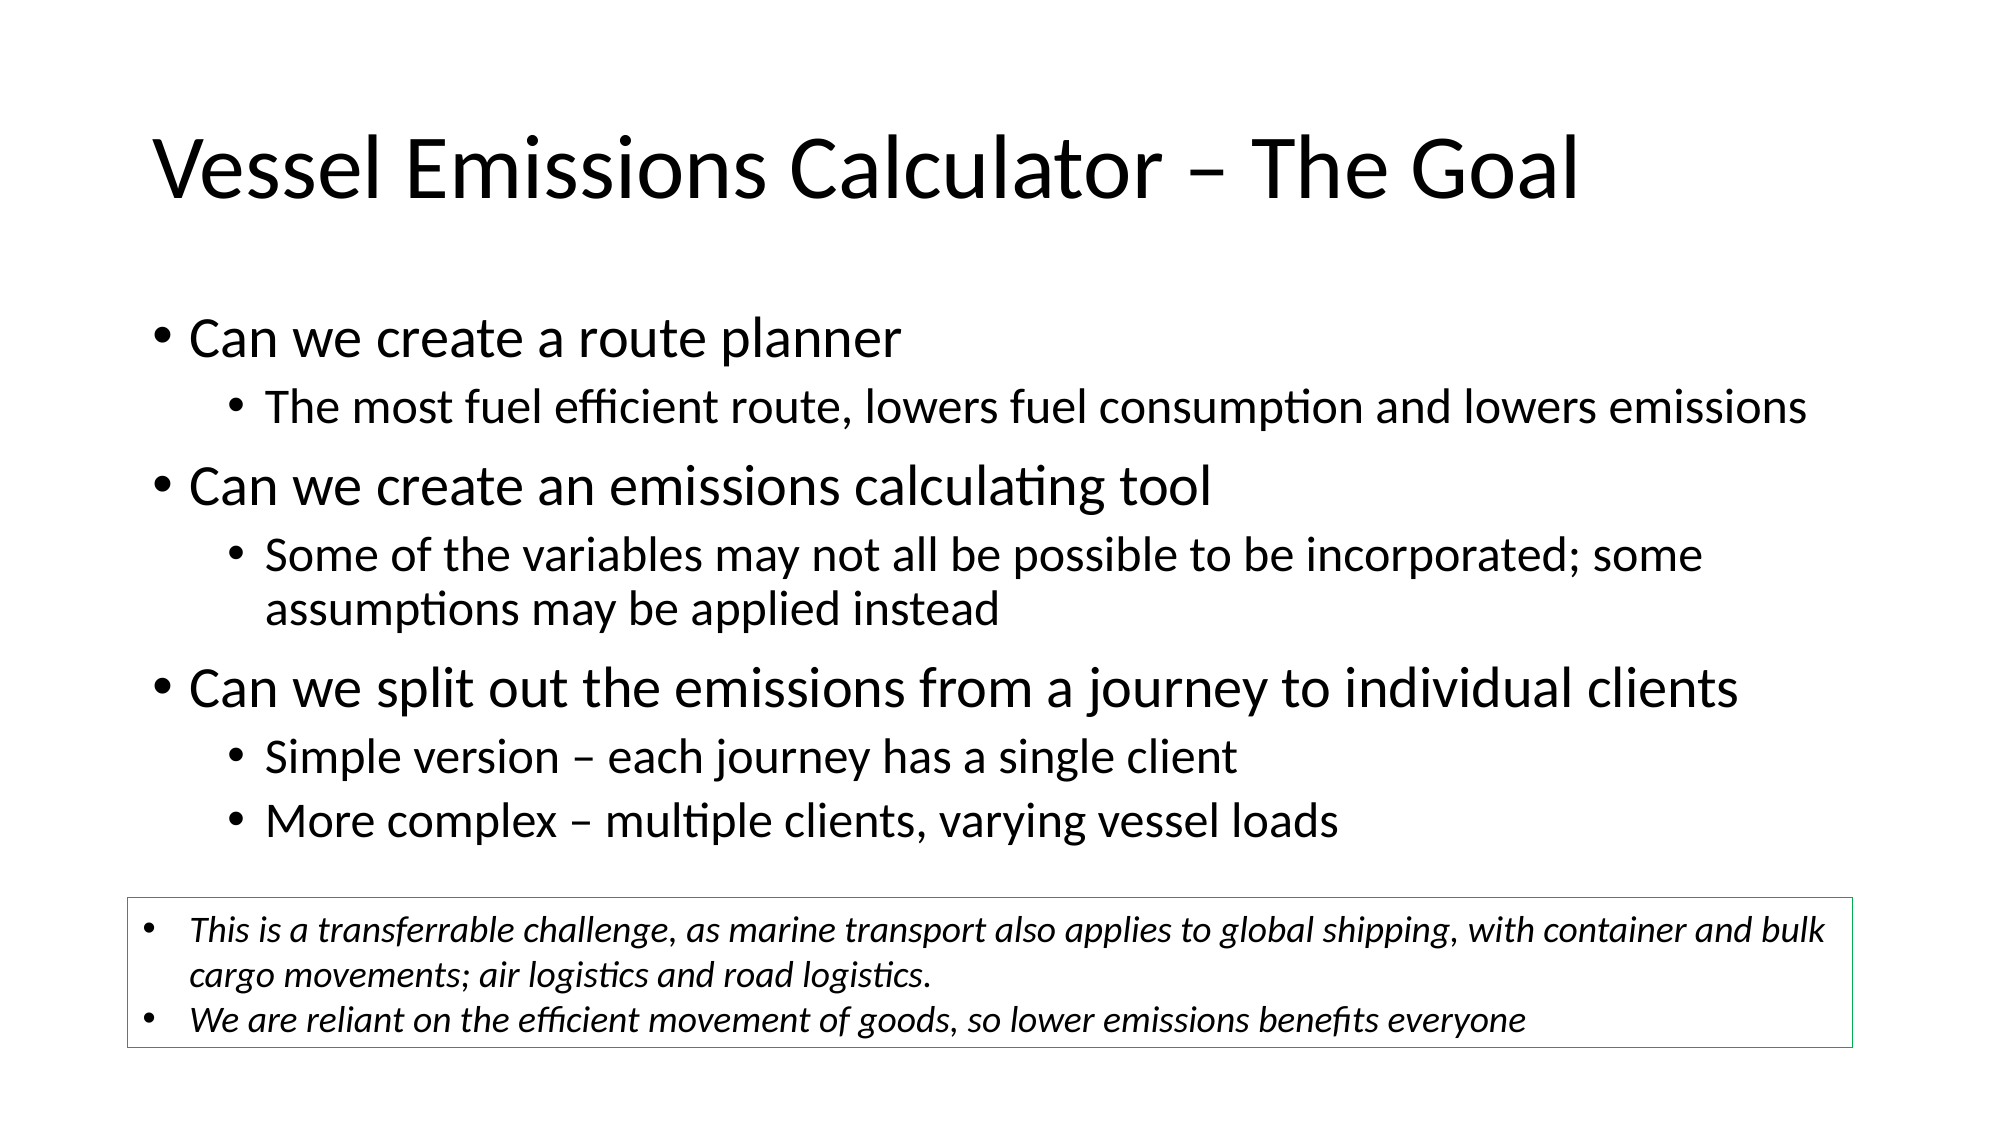

# Vessel Emissions Calculator – The Goal
Can we create a route planner
The most fuel efficient route, lowers fuel consumption and lowers emissions
Can we create an emissions calculating tool
Some of the variables may not all be possible to be incorporated; some assumptions may be applied instead
Can we split out the emissions from a journey to individual clients
Simple version – each journey has a single client
More complex – multiple clients, varying vessel loads

This is a transferrable challenge, as marine transport also applies to global shipping, with container and bulk cargo movements; air logistics and road logistics.
We are reliant on the efficient movement of goods, so lower emissions benefits everyone